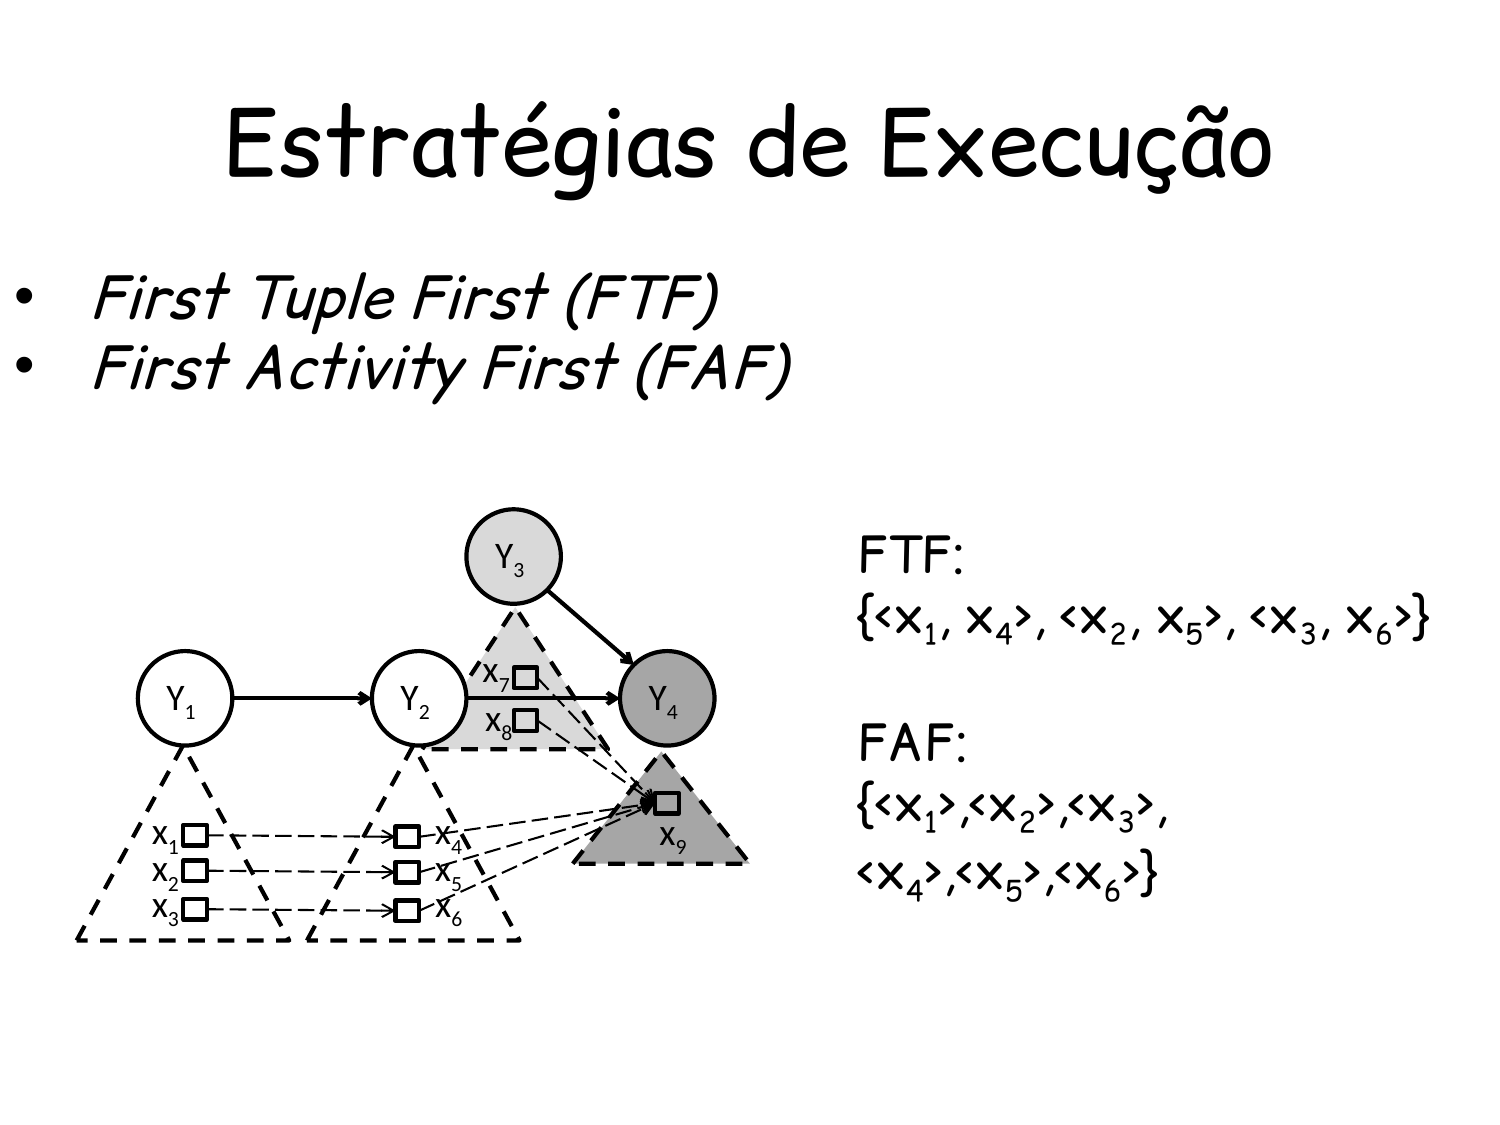

# Estratégias de Execução
First Tuple First (FTF)
First Activity First (FAF)
Y3

x7
Y1
Y2
Y4

x8

x1
x4
x9

x2
x5

x3
x6

FTF:
{<x1, x4>, <x2, x5>, <x3, x6>}

FAF:
{<x1>,<x2>,<x3>,
<x4>,<x5>,<x6>}